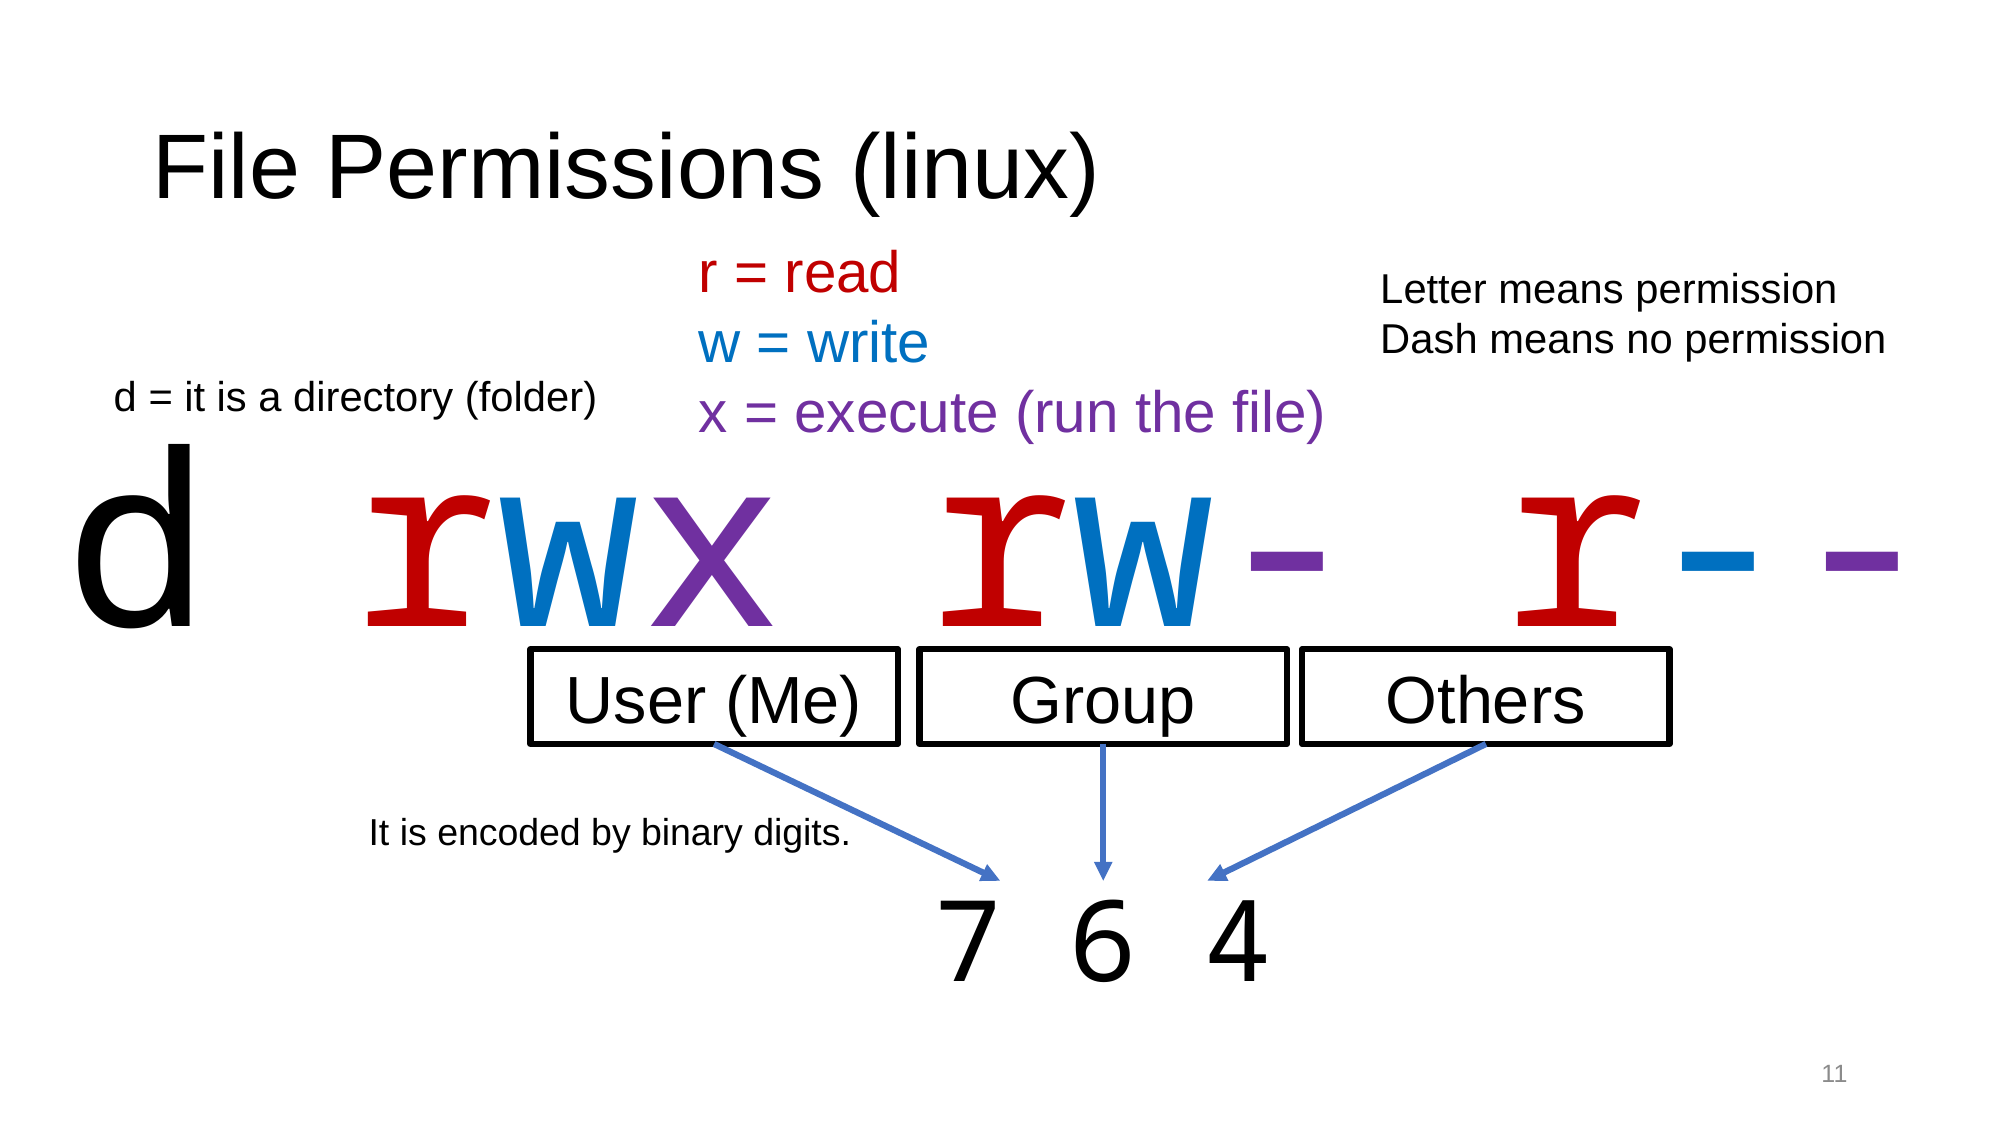

# File Permissions (linux)
r = read
w = write
x = execute (run the file)
Letter means permission
Dash means no permission
d = it is a directory (folder)
d rwx rw- r--
User (Me)
Group
Others
It is encoded by binary digits.
7 6 4
11